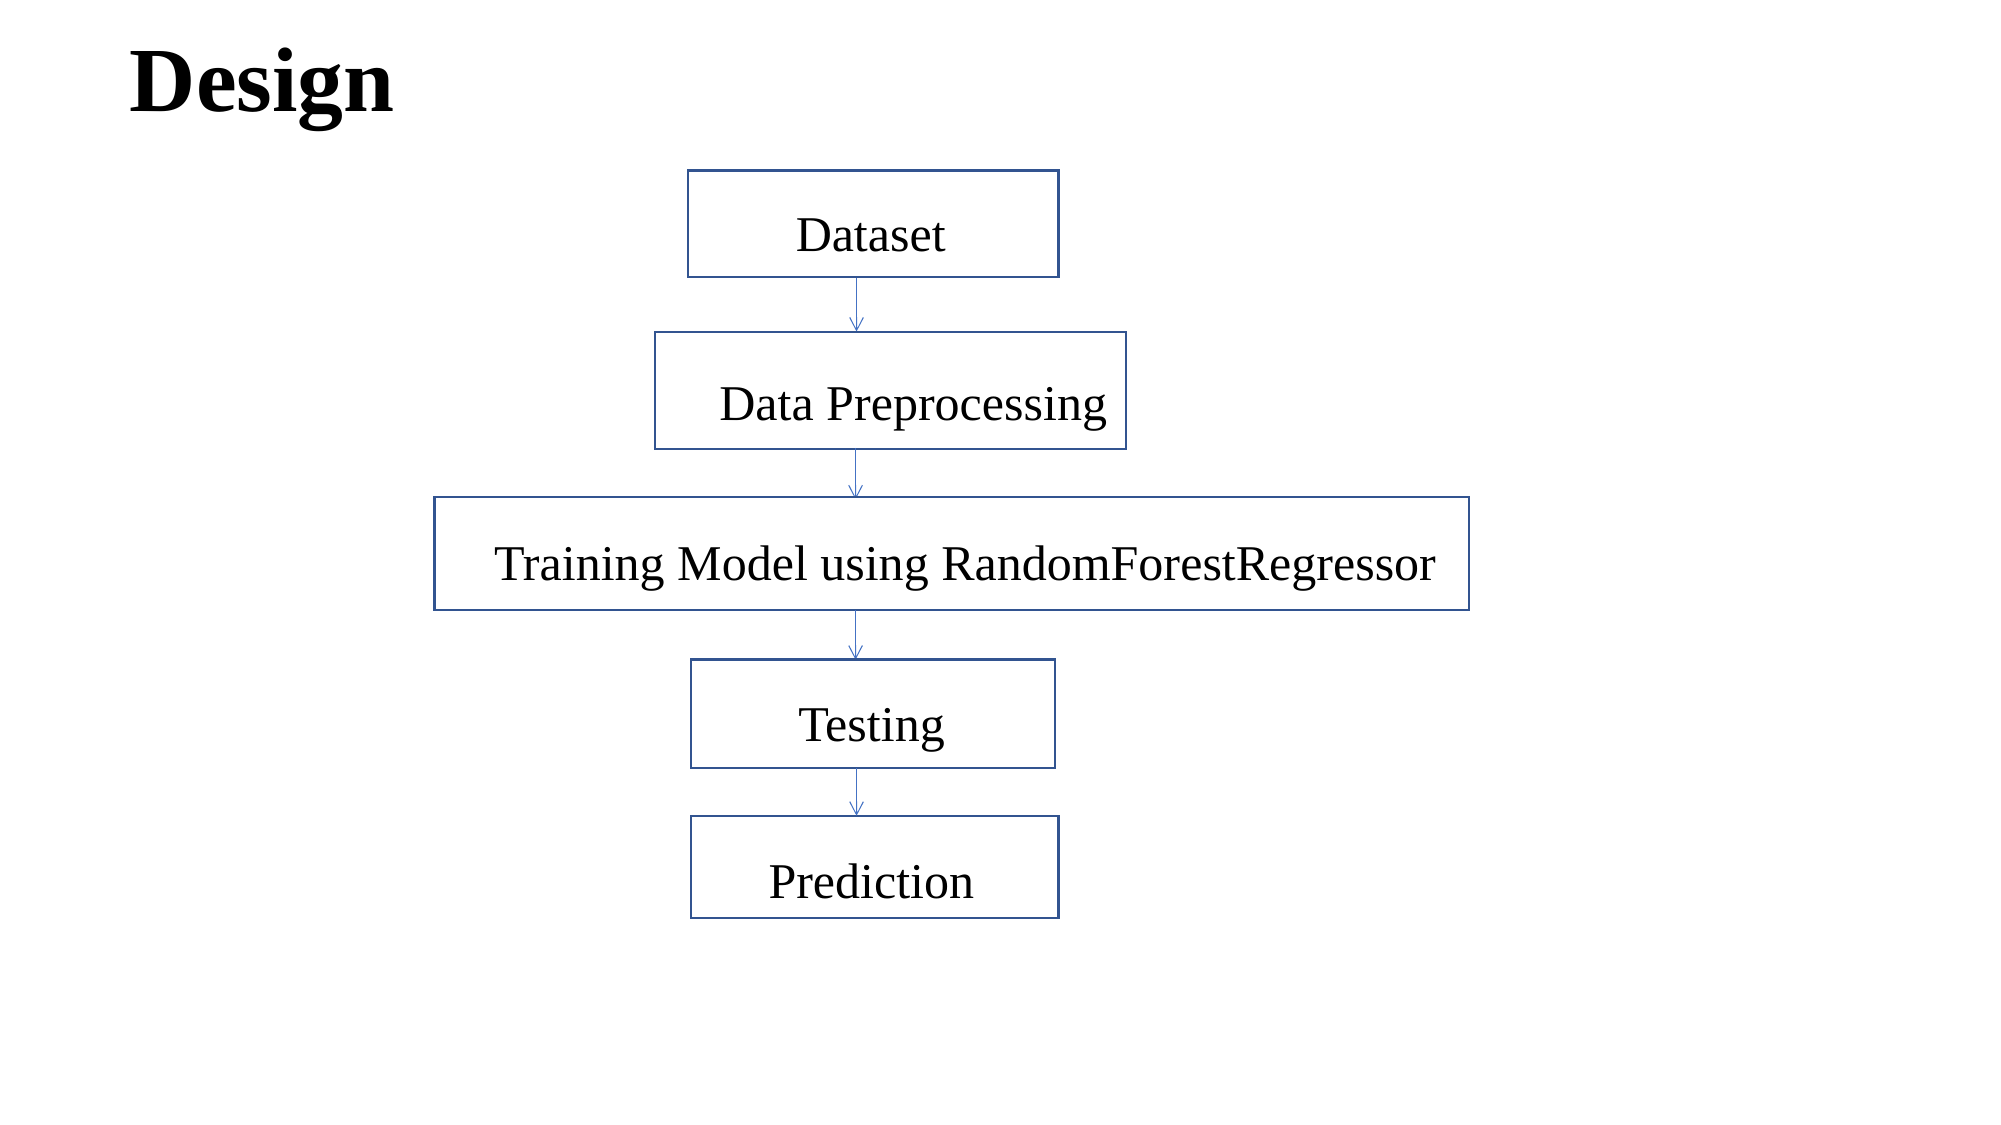

# Design

Dataset

Data Preprocessing

Training Model using RandomForestRegressor

Testing

Prediction